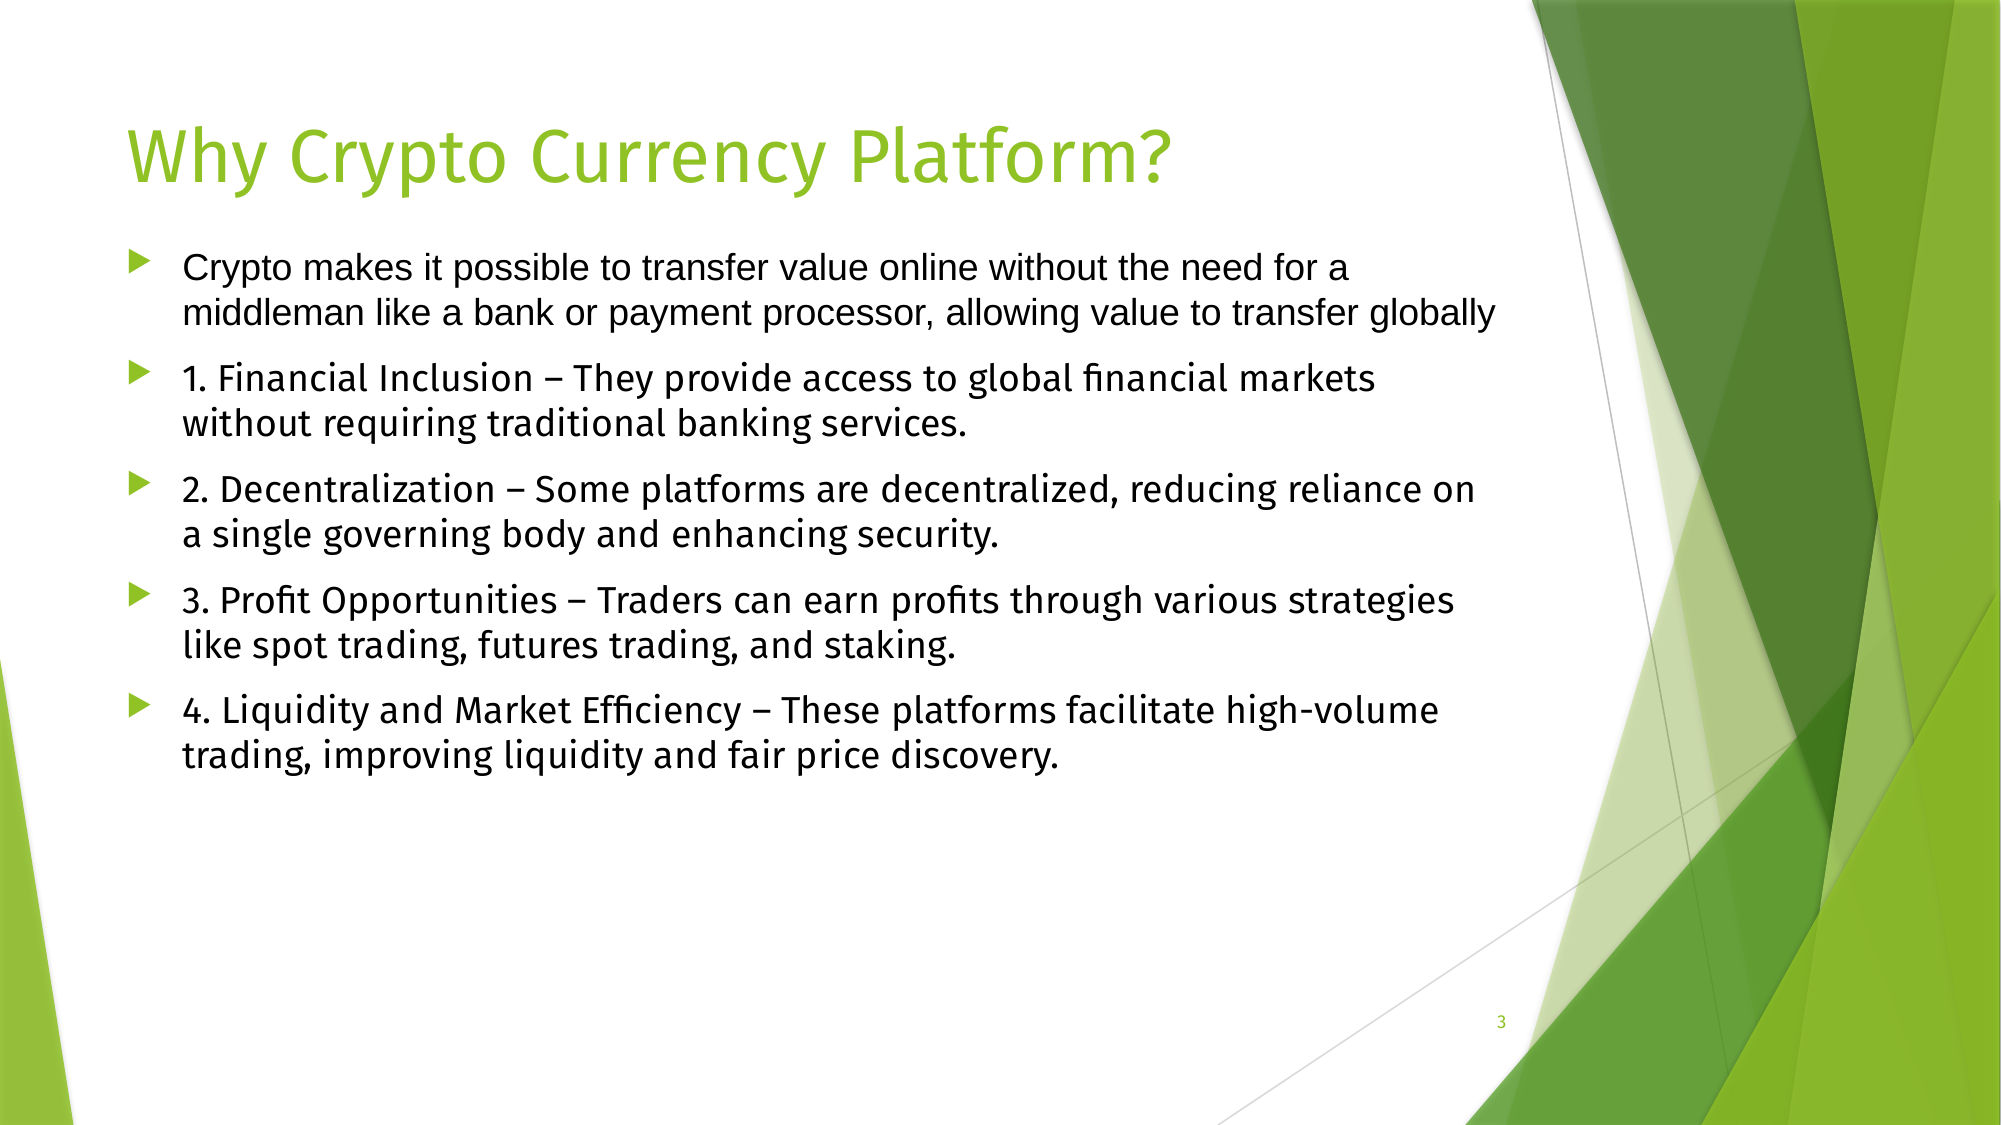

# Why Crypto Currency Platform?
Crypto makes it possible to transfer value online without the need for a middleman like a bank or payment processor, allowing value to transfer globally
1. Financial Inclusion – They provide access to global financial markets without requiring traditional banking services.
2. Decentralization – Some platforms are decentralized, reducing reliance on a single governing body and enhancing security.
3. Profit Opportunities – Traders can earn profits through various strategies like spot trading, futures trading, and staking.
4. Liquidity and Market Efficiency – These platforms facilitate high-volume trading, improving liquidity and fair price discovery.
3